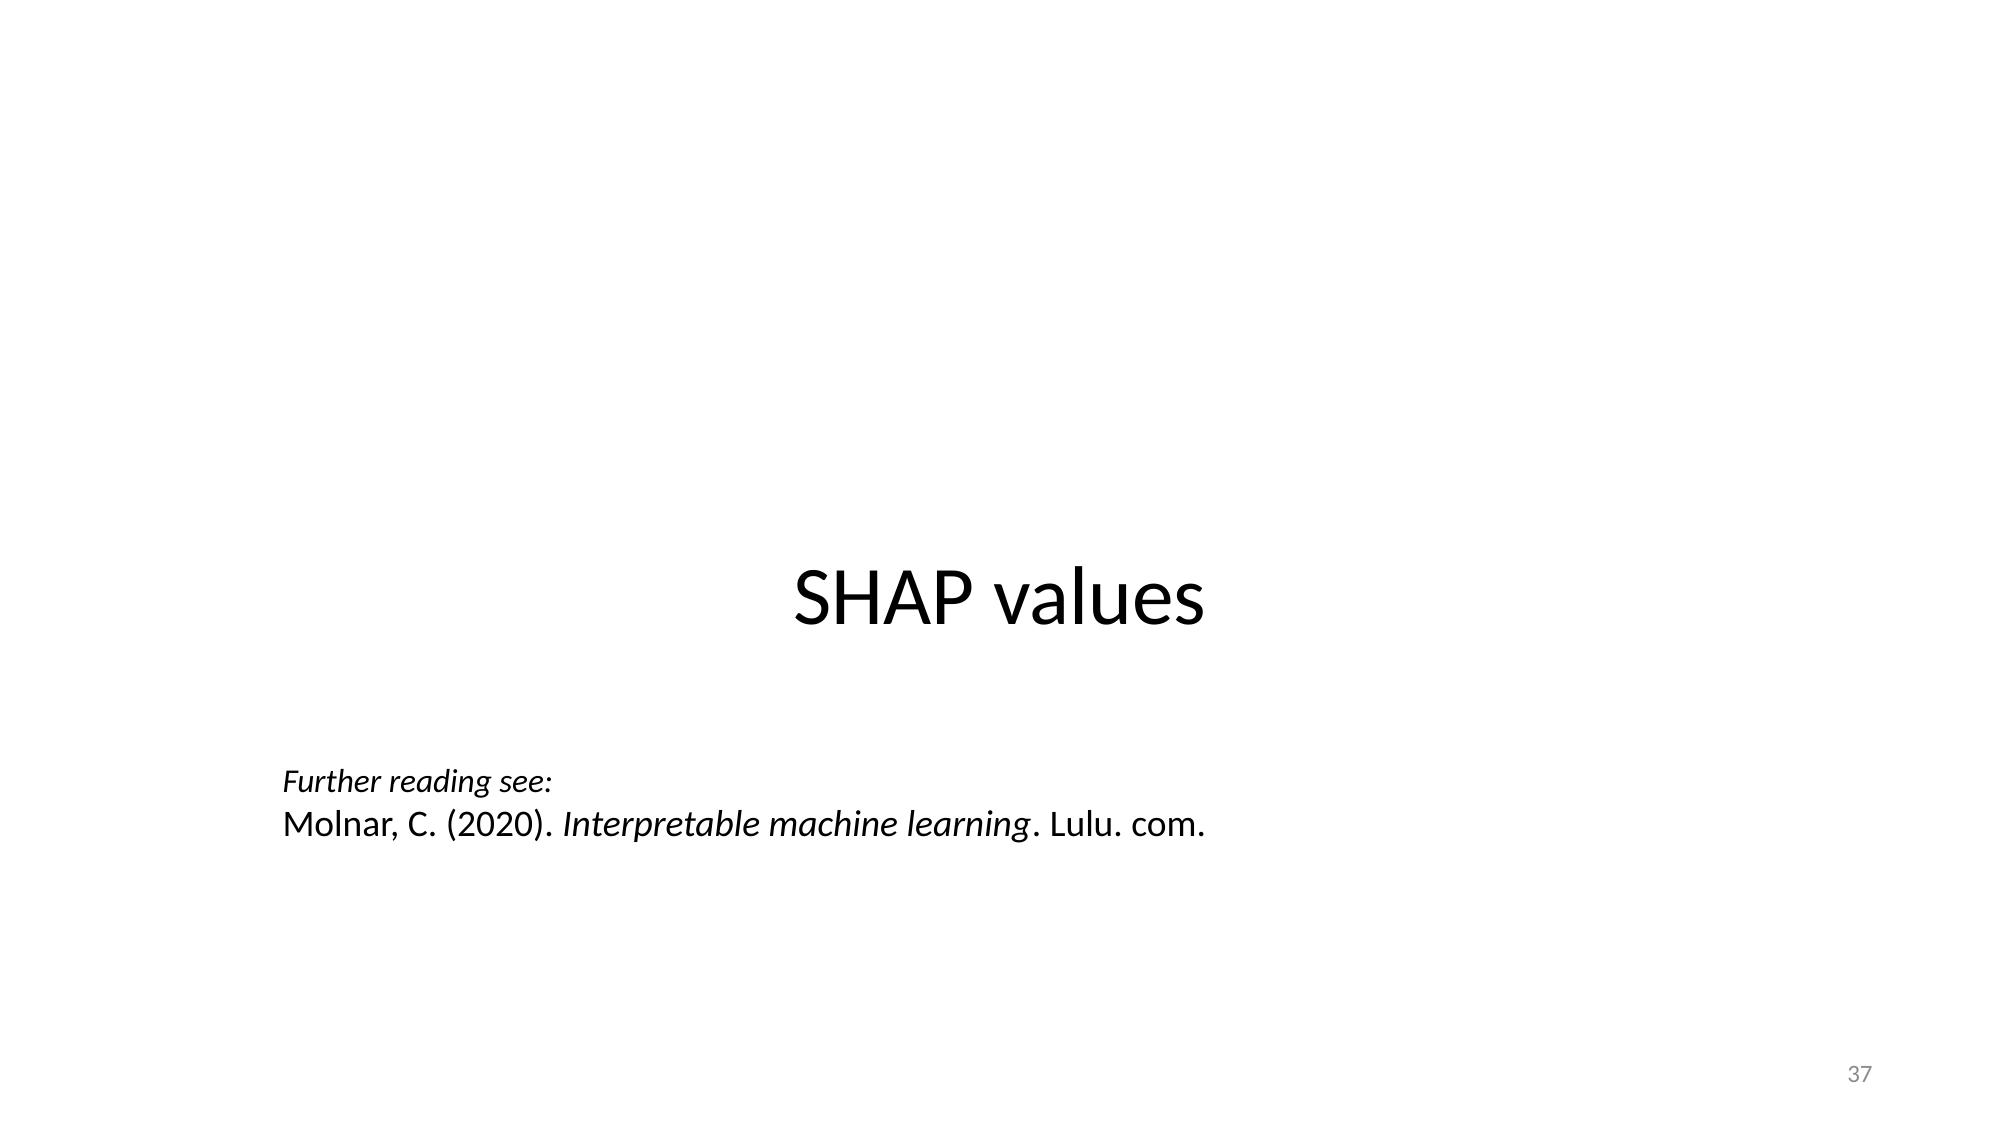

SHAP values
Further reading see:
Molnar, C. (2020). Interpretable machine learning. Lulu. com.
37